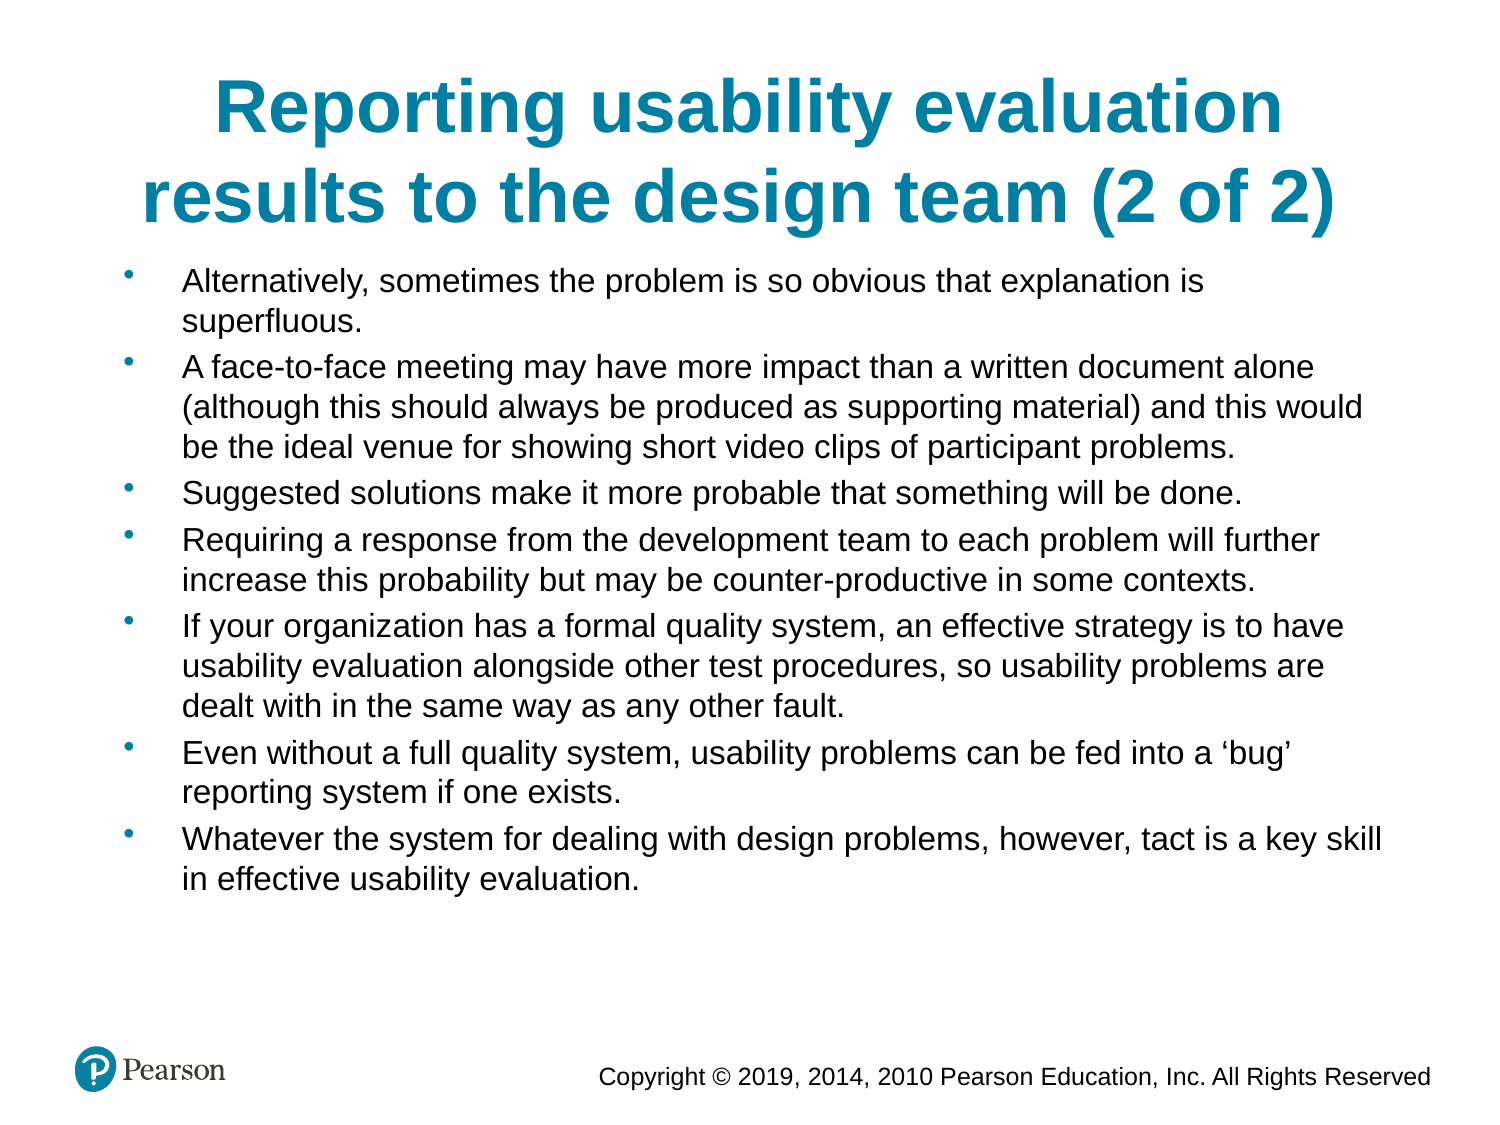

Reporting usability evaluation results to the design team (2 of 2)
Alternatively, sometimes the problem is so obvious that explanation is superfluous.
A face-to-face meeting may have more impact than a written document alone (although this should always be produced as supporting material) and this would be the ideal venue for showing short video clips of participant problems.
Suggested solutions make it more probable that something will be done.
Requiring a response from the development team to each problem will further increase this probability but may be counter-productive in some contexts.
If your organization has a formal quality system, an effective strategy is to have usability evaluation alongside other test procedures, so usability problems are dealt with in the same way as any other fault.
Even without a full quality system, usability problems can be fed into a ‘bug’ reporting system if one exists.
Whatever the system for dealing with design problems, however, tact is a key skill in effective usability evaluation.